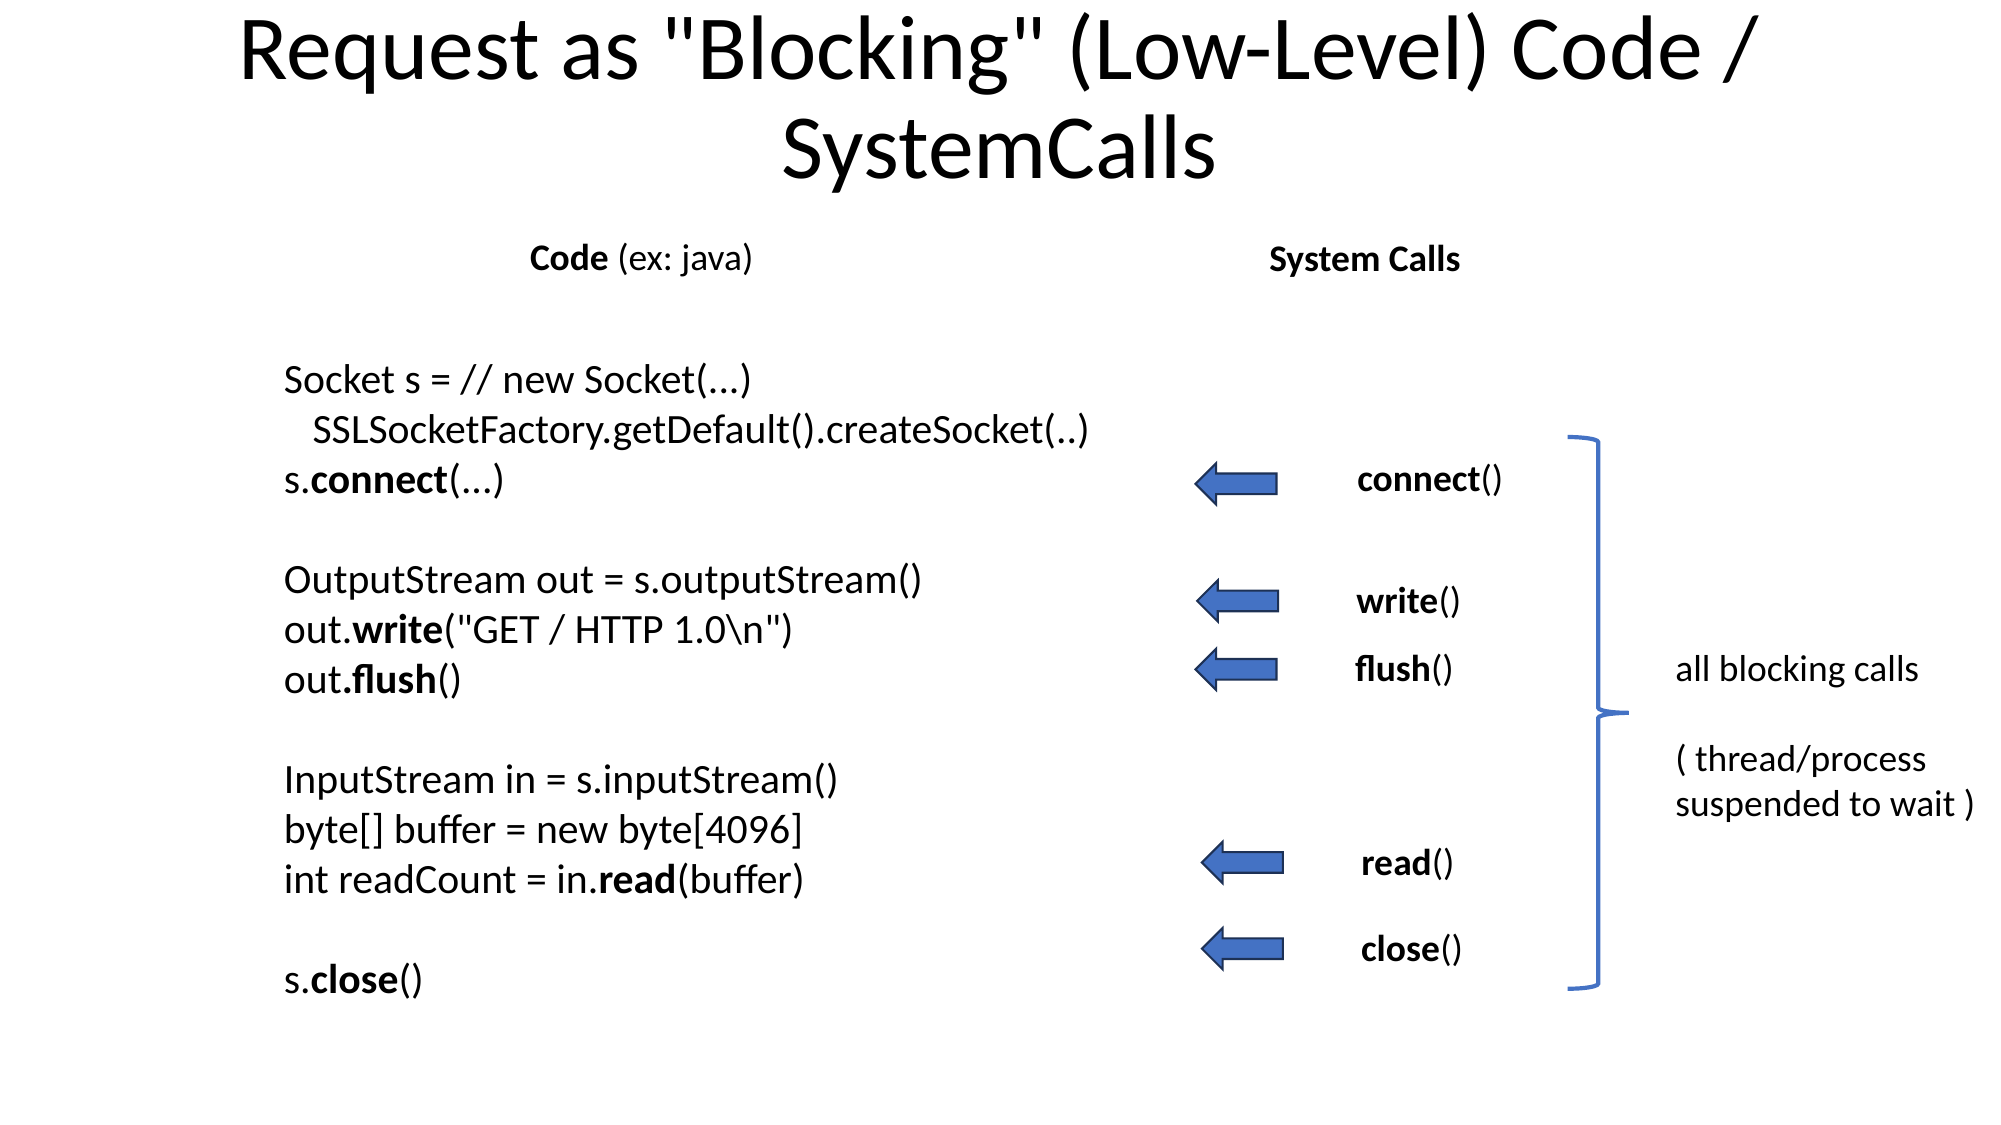

# Request as "Blocking" (Low-Level) Code / SystemCalls
Code (ex: java)
System Calls
Socket s = // new Socket(...)
   SSLSocketFactory.getDefault().createSocket(..)
s.connect(...)

OutputStream out = s.outputStream()
out.write("GET / HTTP 1.0\n")
out.flush()

InputStream in = s.inputStream()
byte[] buffer = new byte[4096]
int readCount = in.read(buffer)

s.close()

connect()

write()

flush()
all blocking calls

( thread/process
suspended to wait )

read()

close()